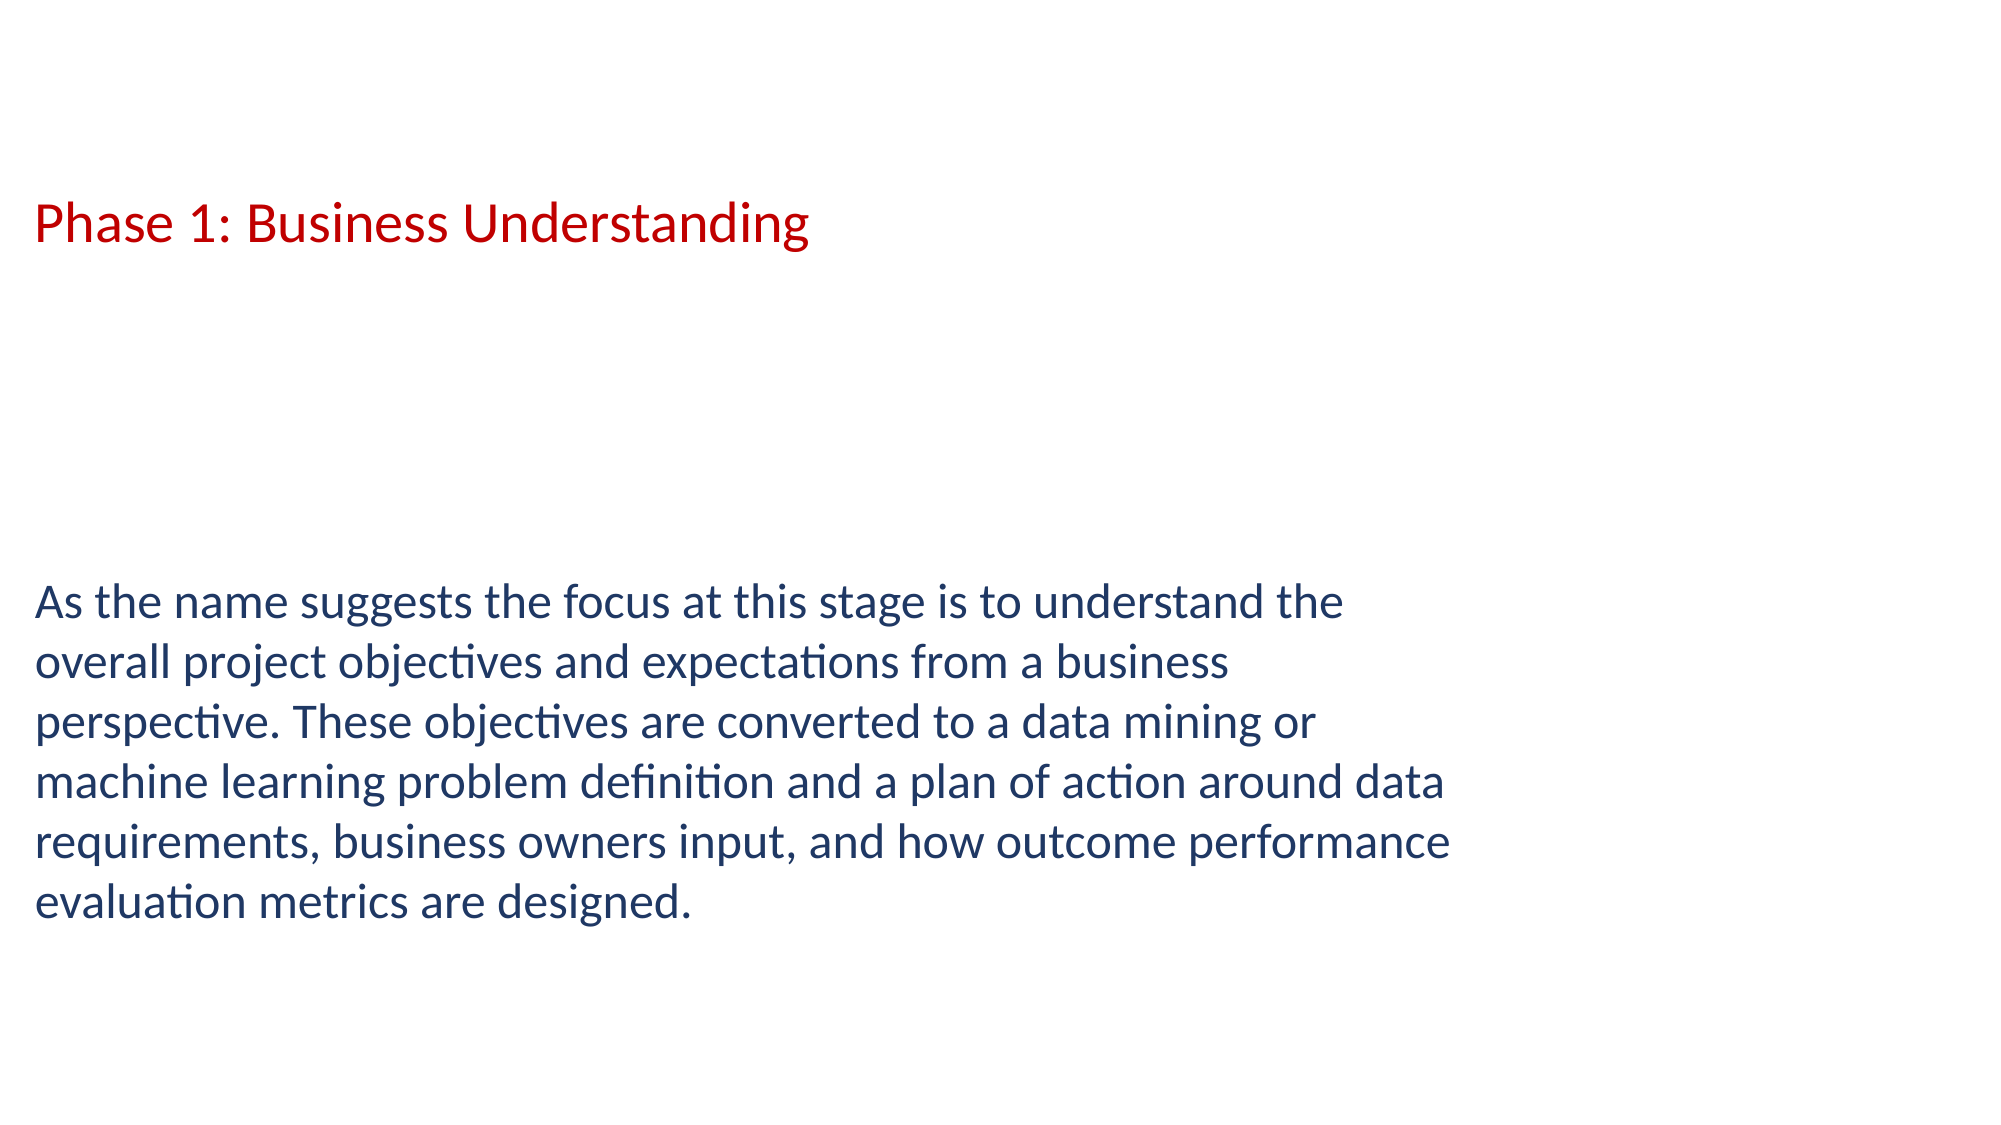

Phase 1: Business Understanding

As the name suggests the focus at this stage is to understand the overall project objectives and expectations from a business perspective. These objectives are converted to a data mining or machine learning problem definition and a plan of action around data requirements, business owners input, and how outcome performance evaluation metrics are designed.